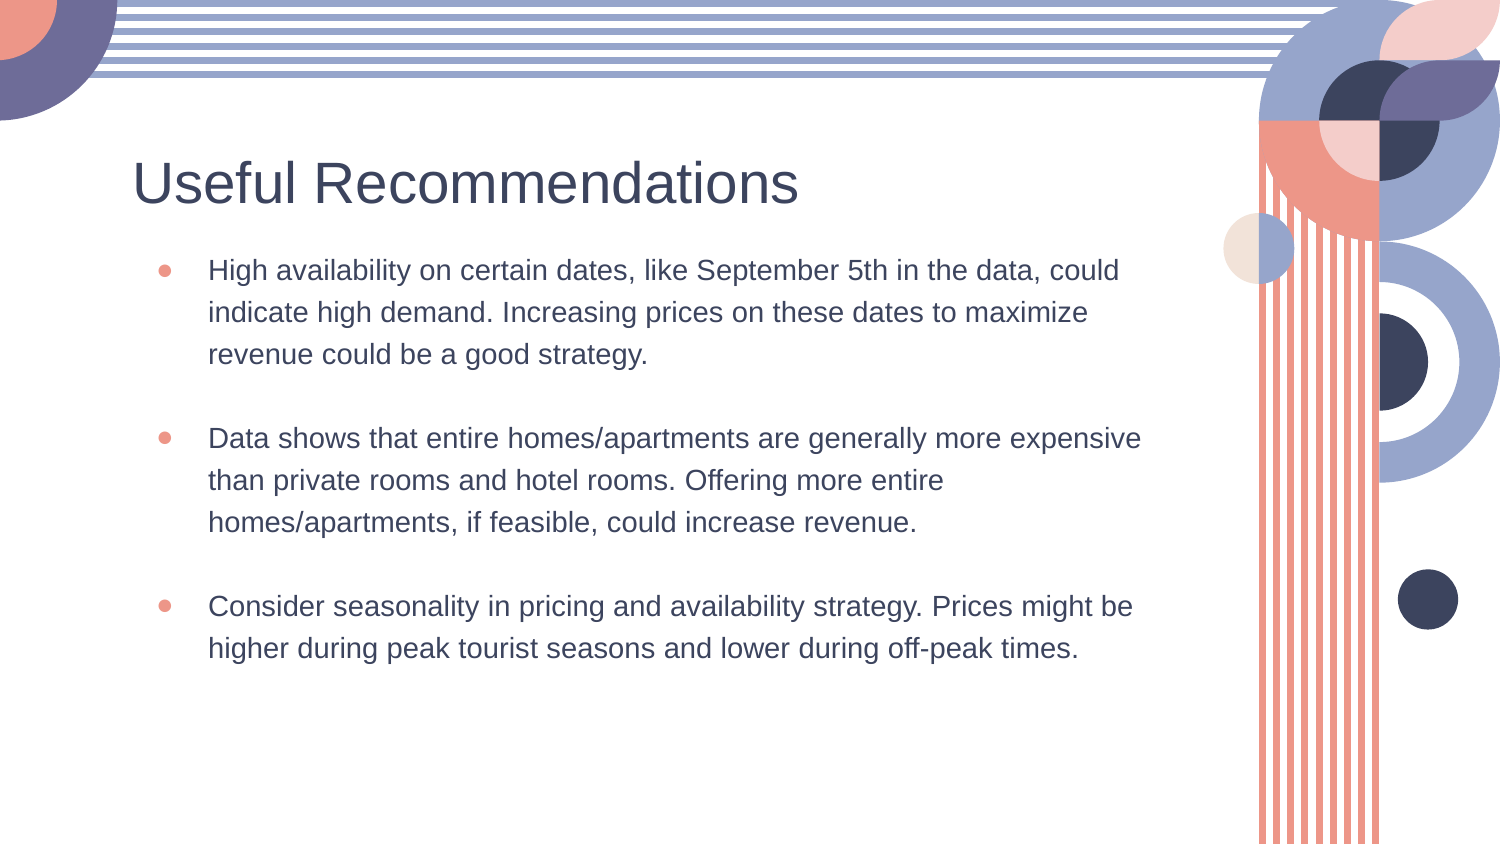

# Useful Recommendations
High availability on certain dates, like September 5th in the data, could indicate high demand. Increasing prices on these dates to maximize revenue could be a good strategy.

Data shows that entire homes/apartments are generally more expensive than private rooms and hotel rooms. Offering more entire homes/apartments, if feasible, could increase revenue.

Consider seasonality in pricing and availability strategy. Prices might be higher during peak tourist seasons and lower during off-peak times.